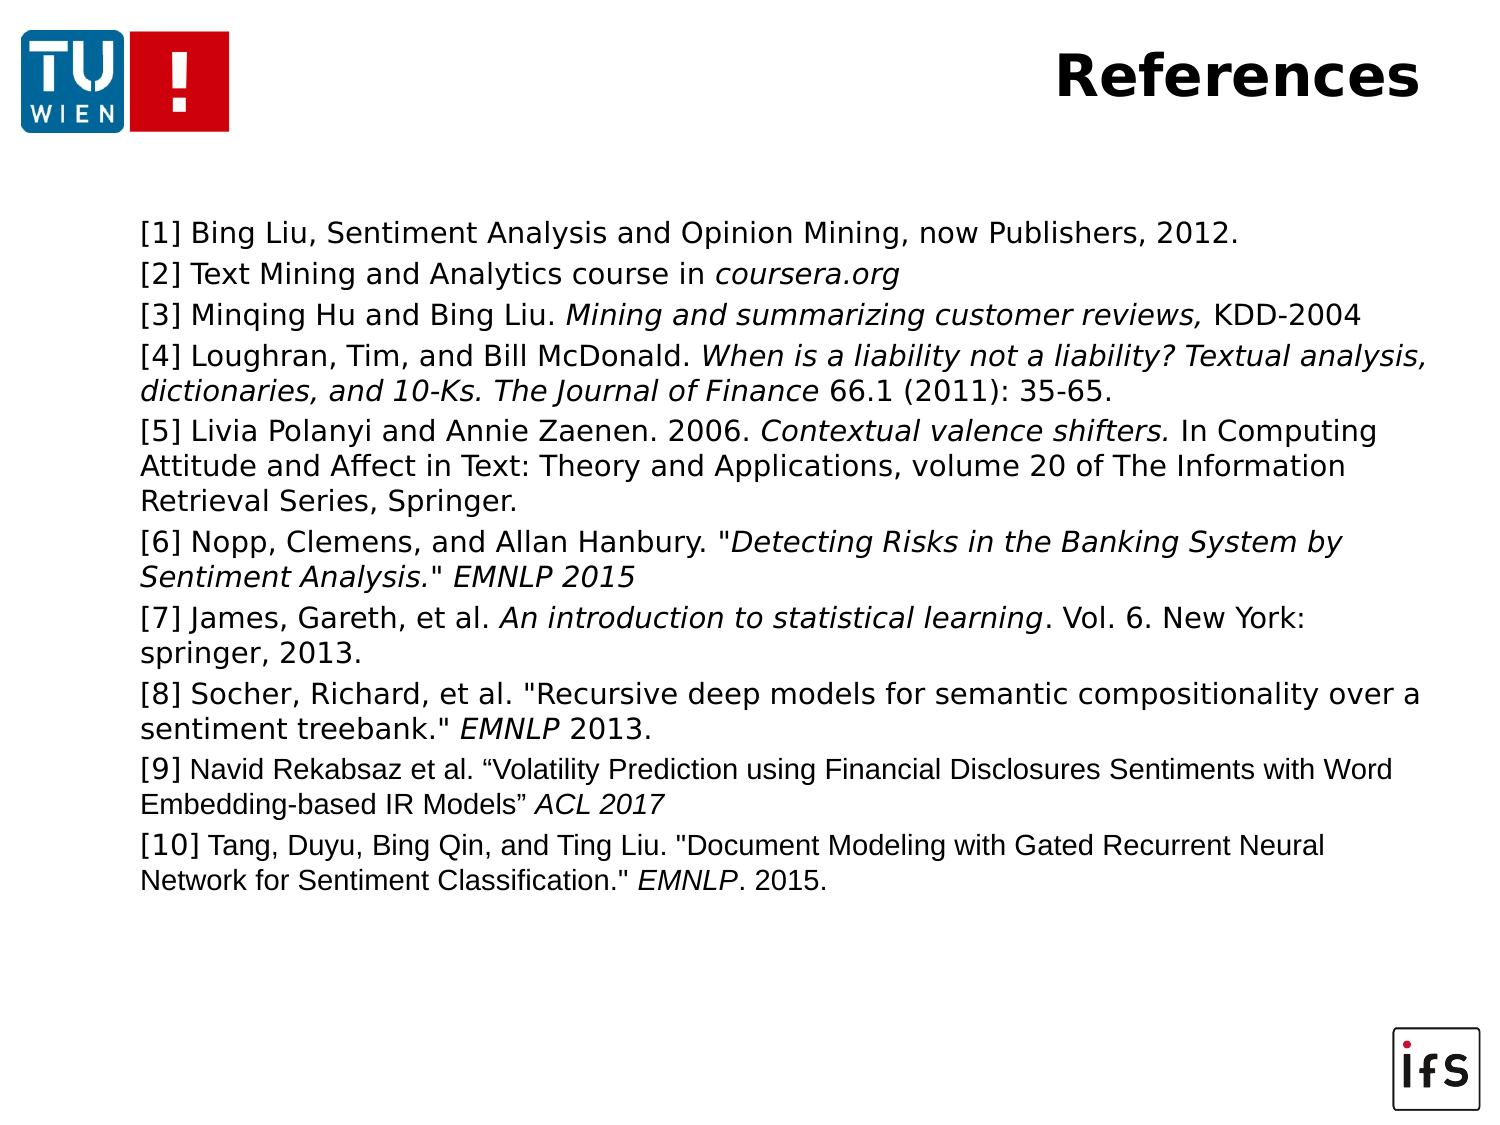

# References
[1] Bing Liu, Sentiment Analysis and Opinion Mining, now Publishers, 2012.
[2] Text Mining and Analytics course in coursera.org
[3] Minqing Hu and Bing Liu. Mining and summarizing customer reviews, KDD-2004
[4] Loughran, Tim, and Bill McDonald. When is a liability not a liability? Textual analysis, dictionaries, and 10‐Ks. The Journal of Finance 66.1 (2011): 35-65.
[5] Livia Polanyi and Annie Zaenen. 2006. Contextual valence shifters. In Computing Attitude and Affect in Text: Theory and Applications, volume 20 of The Information Retrieval Series, Springer.
[6] Nopp, Clemens, and Allan Hanbury. "Detecting Risks in the Banking System by Sentiment Analysis." EMNLP 2015
[7] James, Gareth, et al. An introduction to statistical learning. Vol. 6. New York: springer, 2013.
[8] Socher, Richard, et al. "Recursive deep models for semantic compositionality over a sentiment treebank." EMNLP 2013.
[9] Navid Rekabsaz et al. “Volatility Prediction using Financial Disclosures Sentiments with Word Embedding-based IR Models” ACL 2017
[10] Tang, Duyu, Bing Qin, and Ting Liu. "Document Modeling with Gated Recurrent Neural Network for Sentiment Classification." EMNLP. 2015.